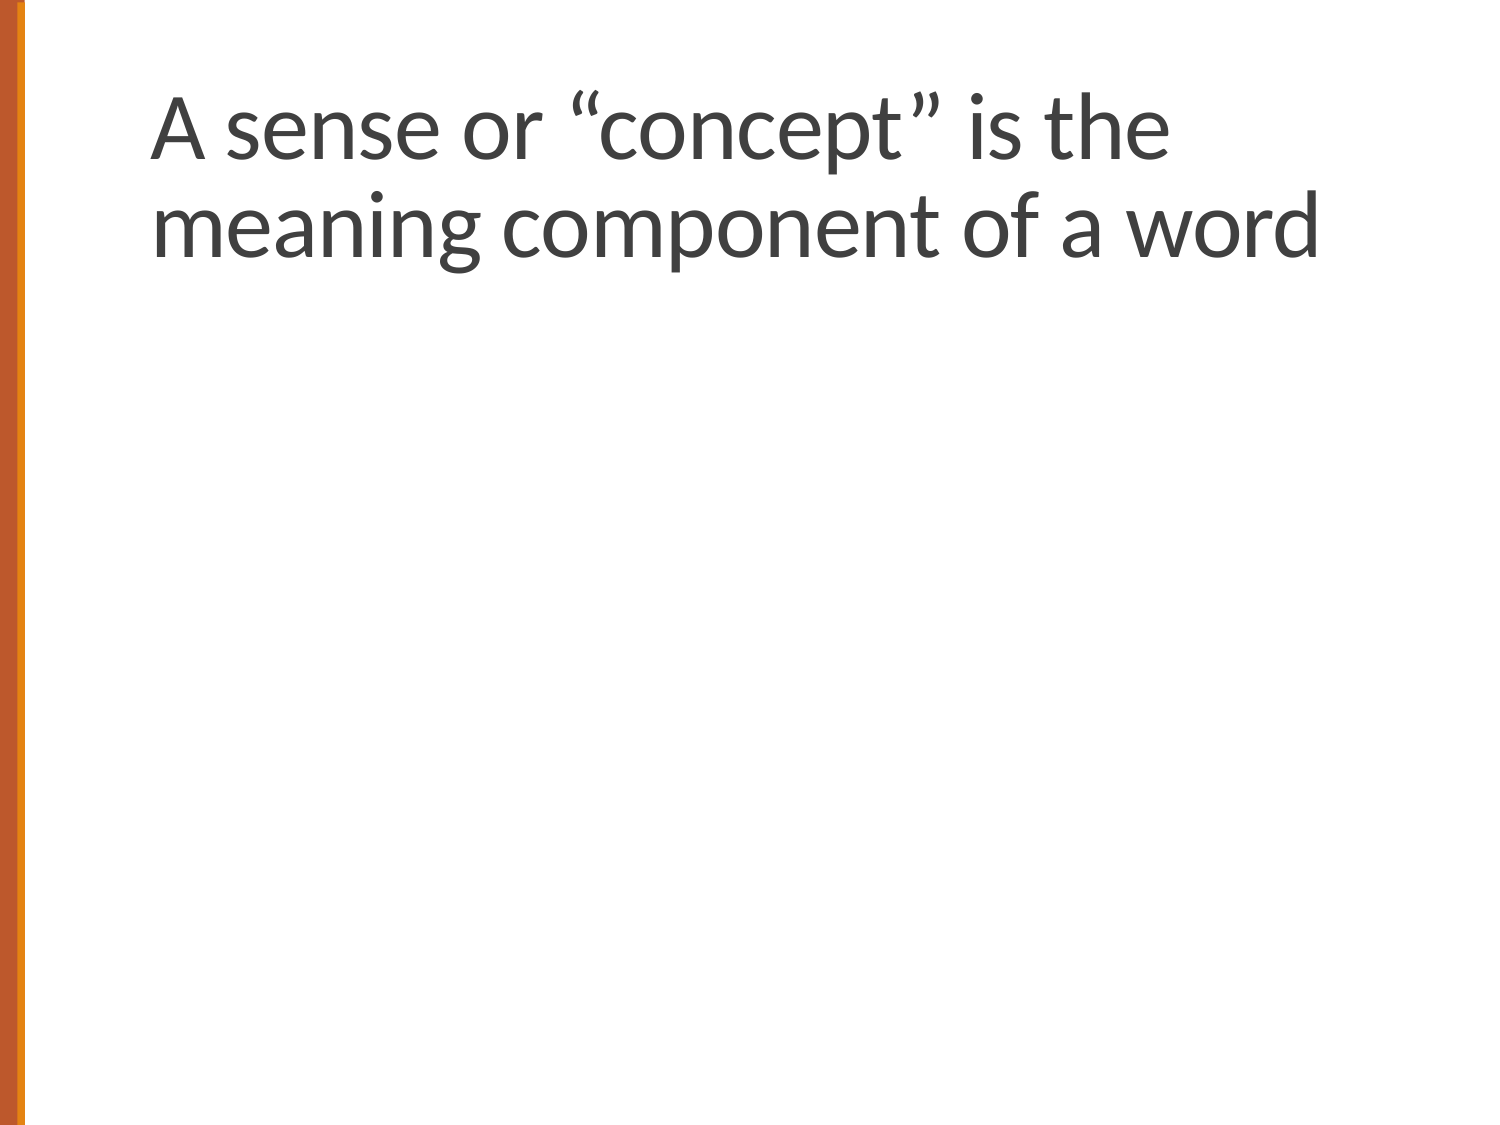

# A sense or “concept” is the meaning component of a word